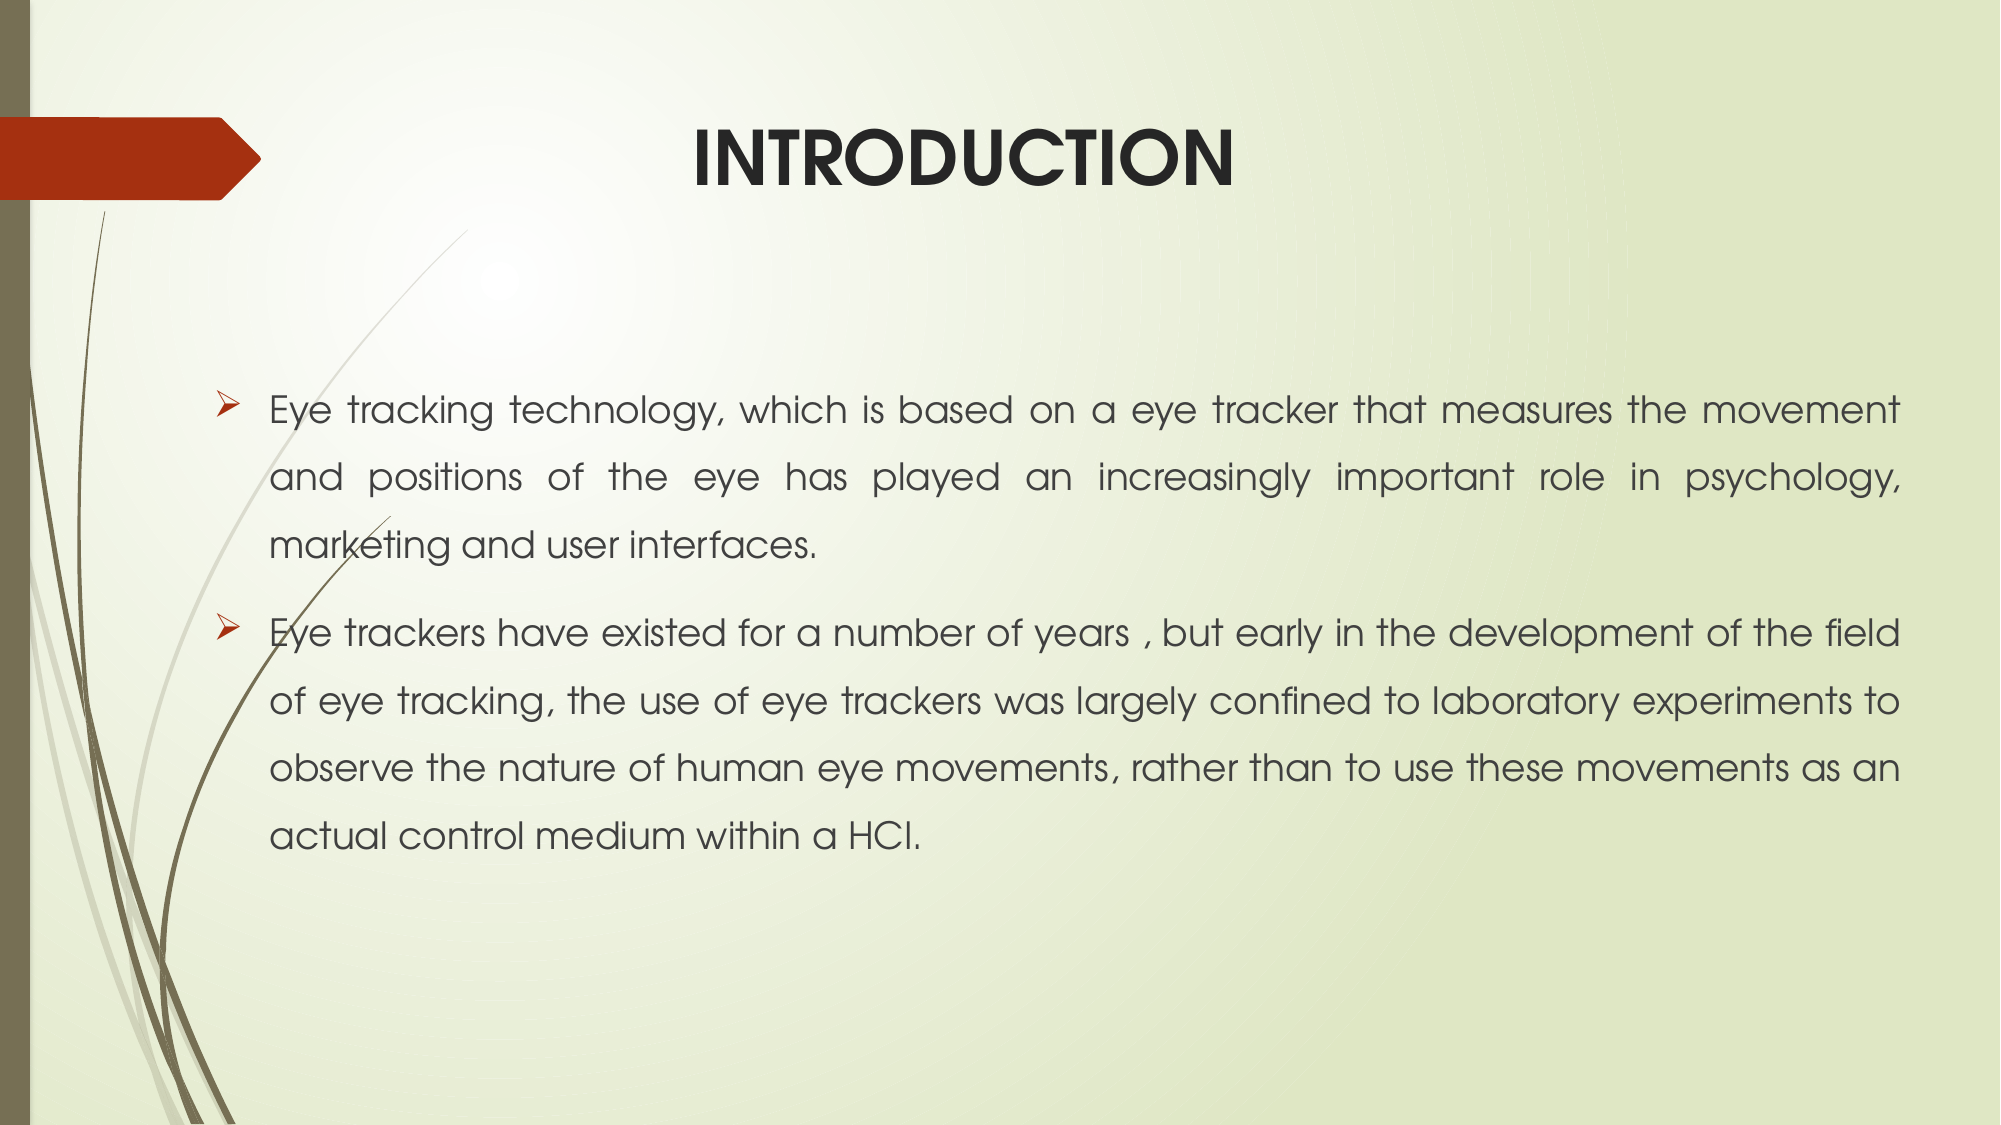

# INTRODUCTION
Eye tracking technology, which is based on a eye tracker that measures the movement and positions of the eye has played an increasingly important role in psychology, marketing and user interfaces.
Eye trackers have existed for a number of years , but early in the development of the field of eye tracking, the use of eye trackers was largely confined to laboratory experiments to observe the nature of human eye movements, rather than to use these movements as an actual control medium within a HCI.